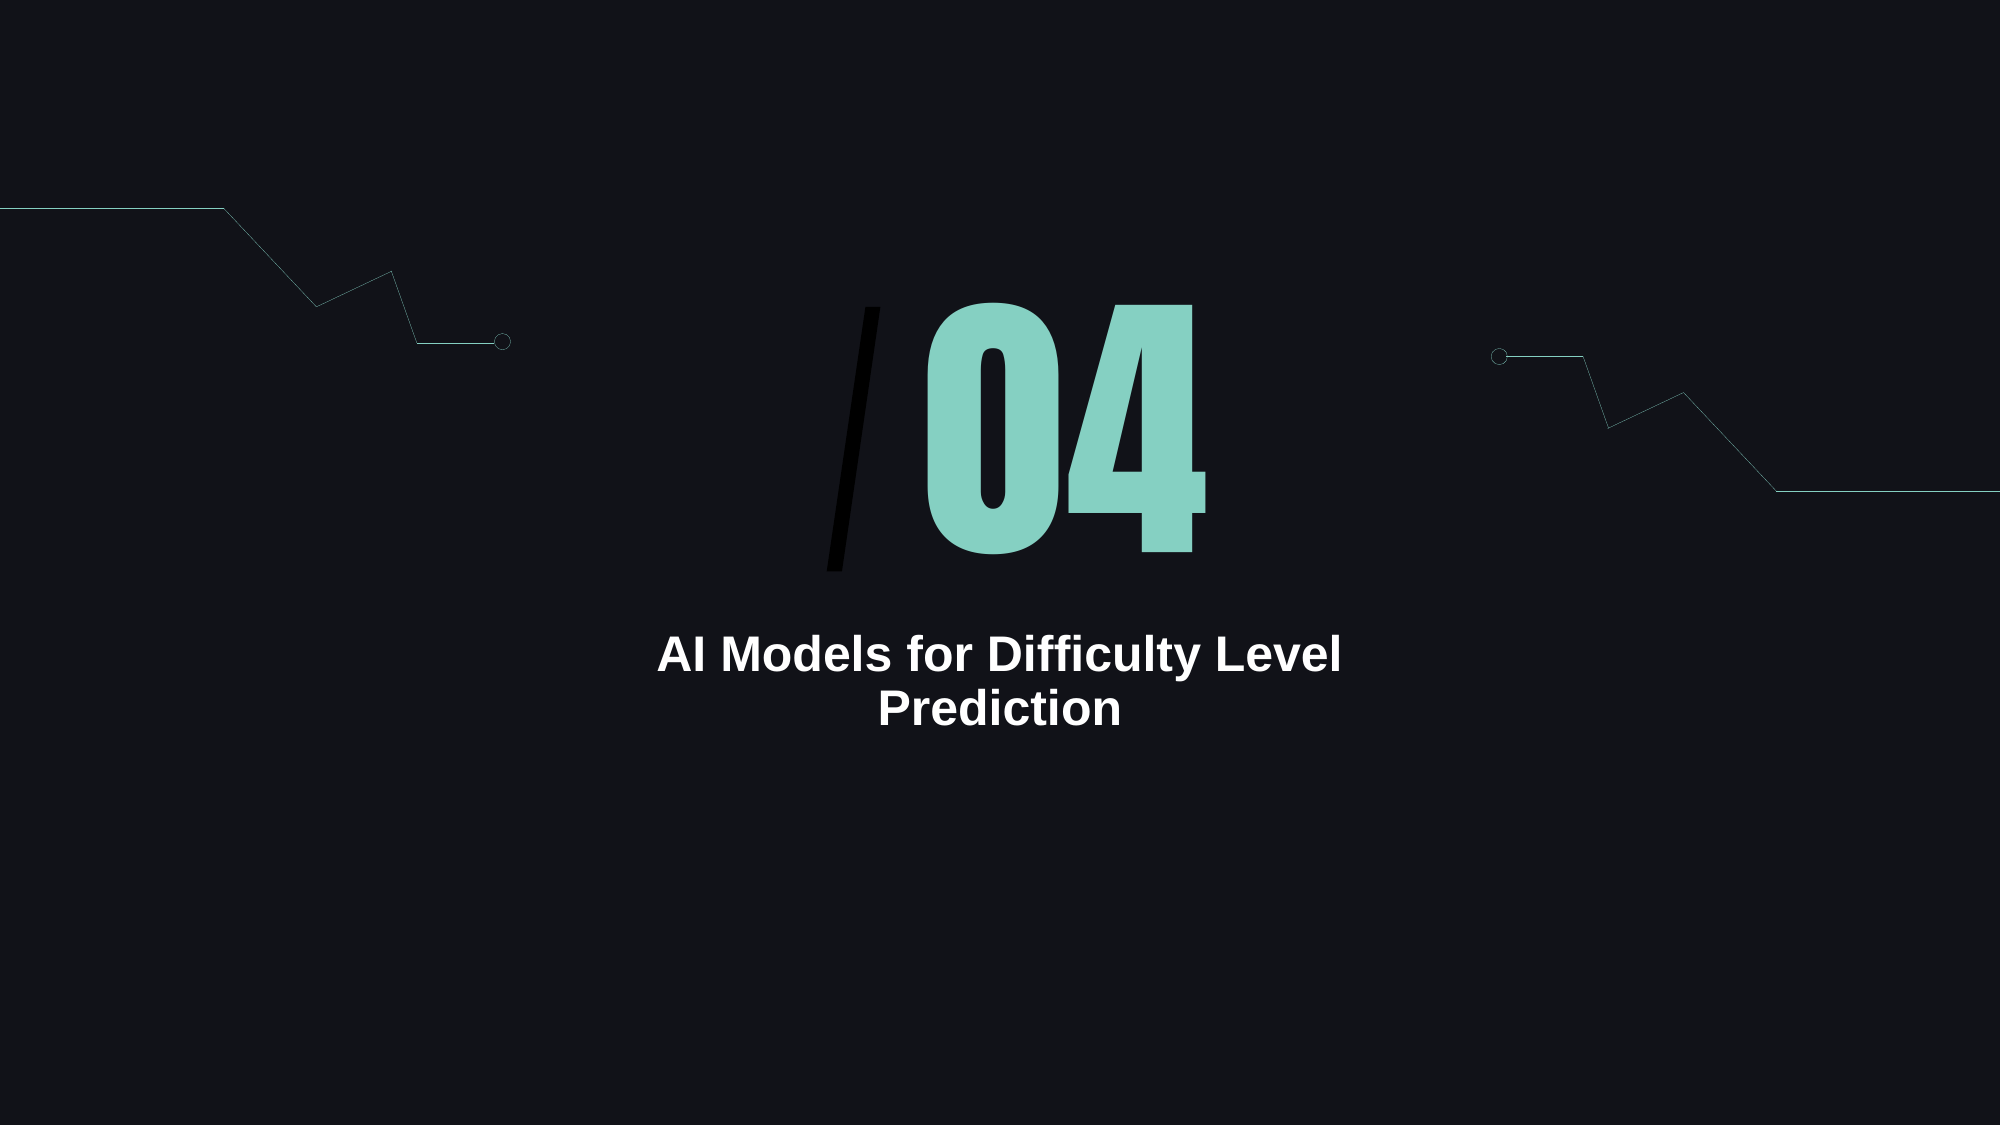

04
/
# AI Models for Difficulty Level Prediction